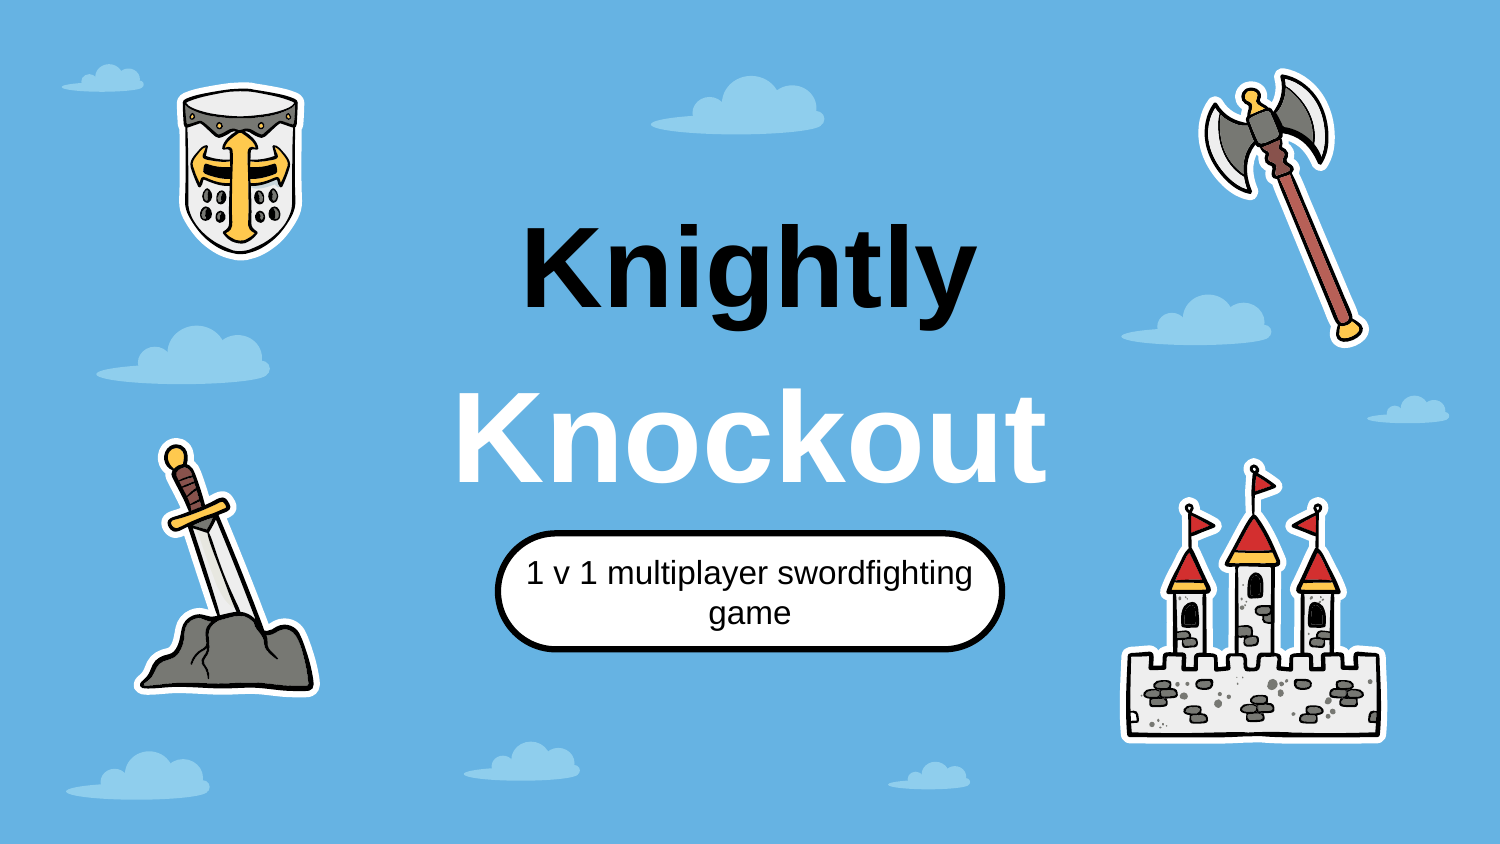

# Knightly Knockout

1 v 1 multiplayer swordfighting game